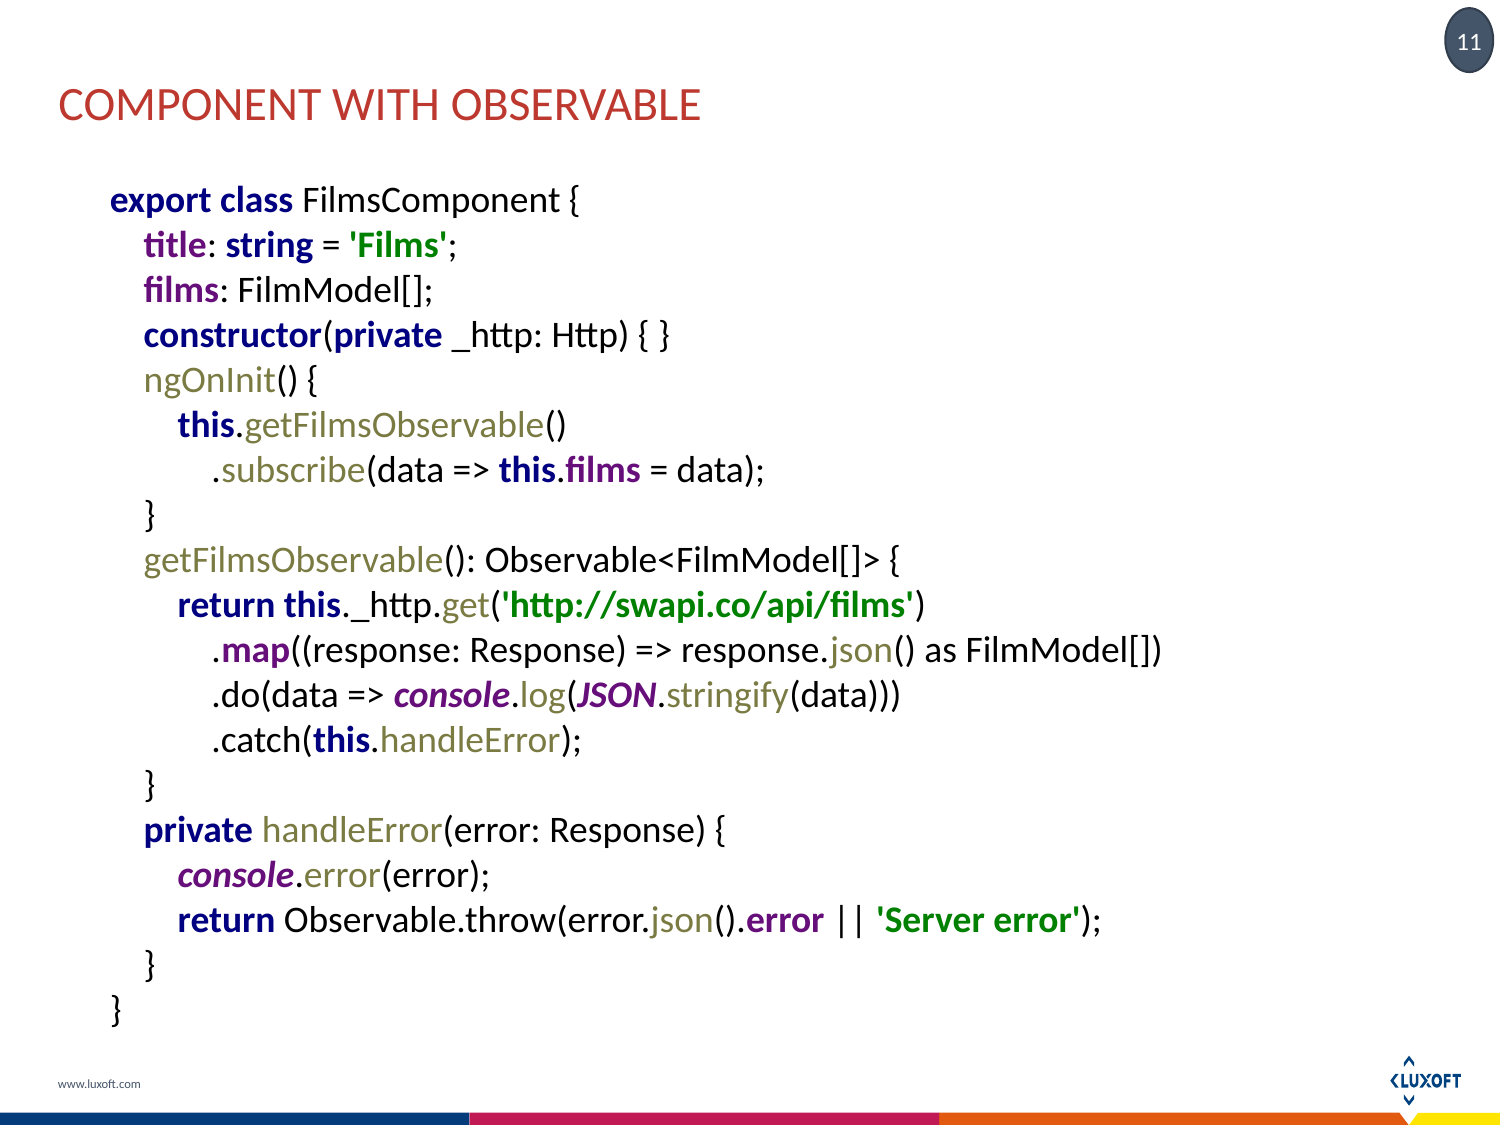

# Component with observable
export class FilmsComponent {
    title: string = 'Films';
    films: FilmModel[];
    constructor(private _http: Http) { }
    ngOnInit() {
        this.getFilmsObservable()
            .subscribe(data => this.films = data);
    }
    getFilmsObservable(): Observable<FilmModel[]> {
        return this._http.get('http://swapi.co/api/films')
            .map((response: Response) => response.json() as FilmModel[])
            .do(data => console.log(JSON.stringify(data)))
            .catch(this.handleError);
    }
    private handleError(error: Response) {
        console.error(error);
        return Observable.throw(error.json().error || 'Server error');
    }
}